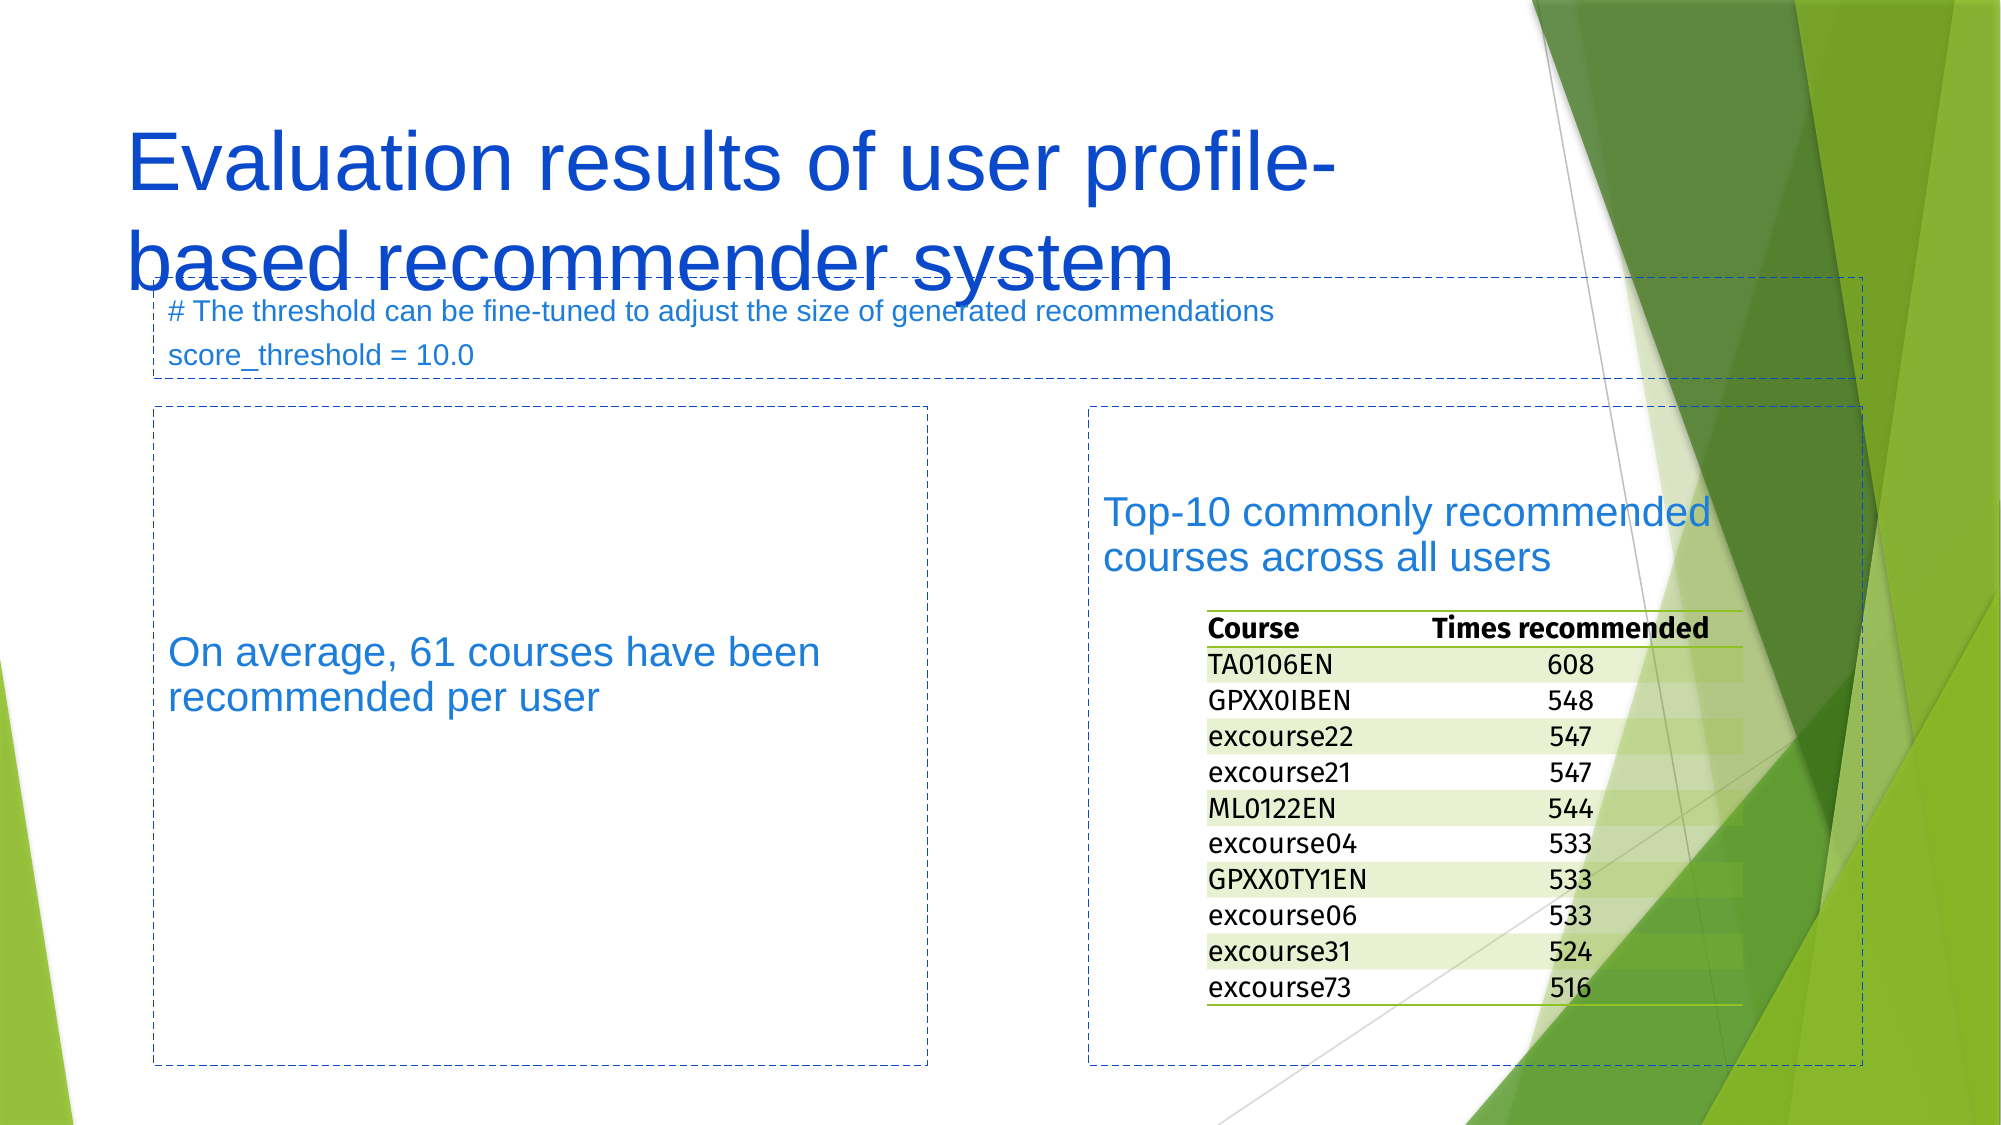

# Evaluation results of user profile-based recommender system
# The threshold can be fine-tuned to adjust the size of generated recommendations
score_threshold = 10.0

On average, 61 courses have been recommended per user

Top-10 commonly recommended courses across all users

| Course | Times recommended |
| --- | --- |
| TA0106EN | 608 |
| GPXX0IBEN | 548 |
| excourse22 | 547 |
| excourse21 | 547 |
| ML0122EN | 544 |
| excourse04 | 533 |
| GPXX0TY1EN | 533 |
| excourse06 | 533 |
| excourse31 | 524 |
| excourse73 | 516 |